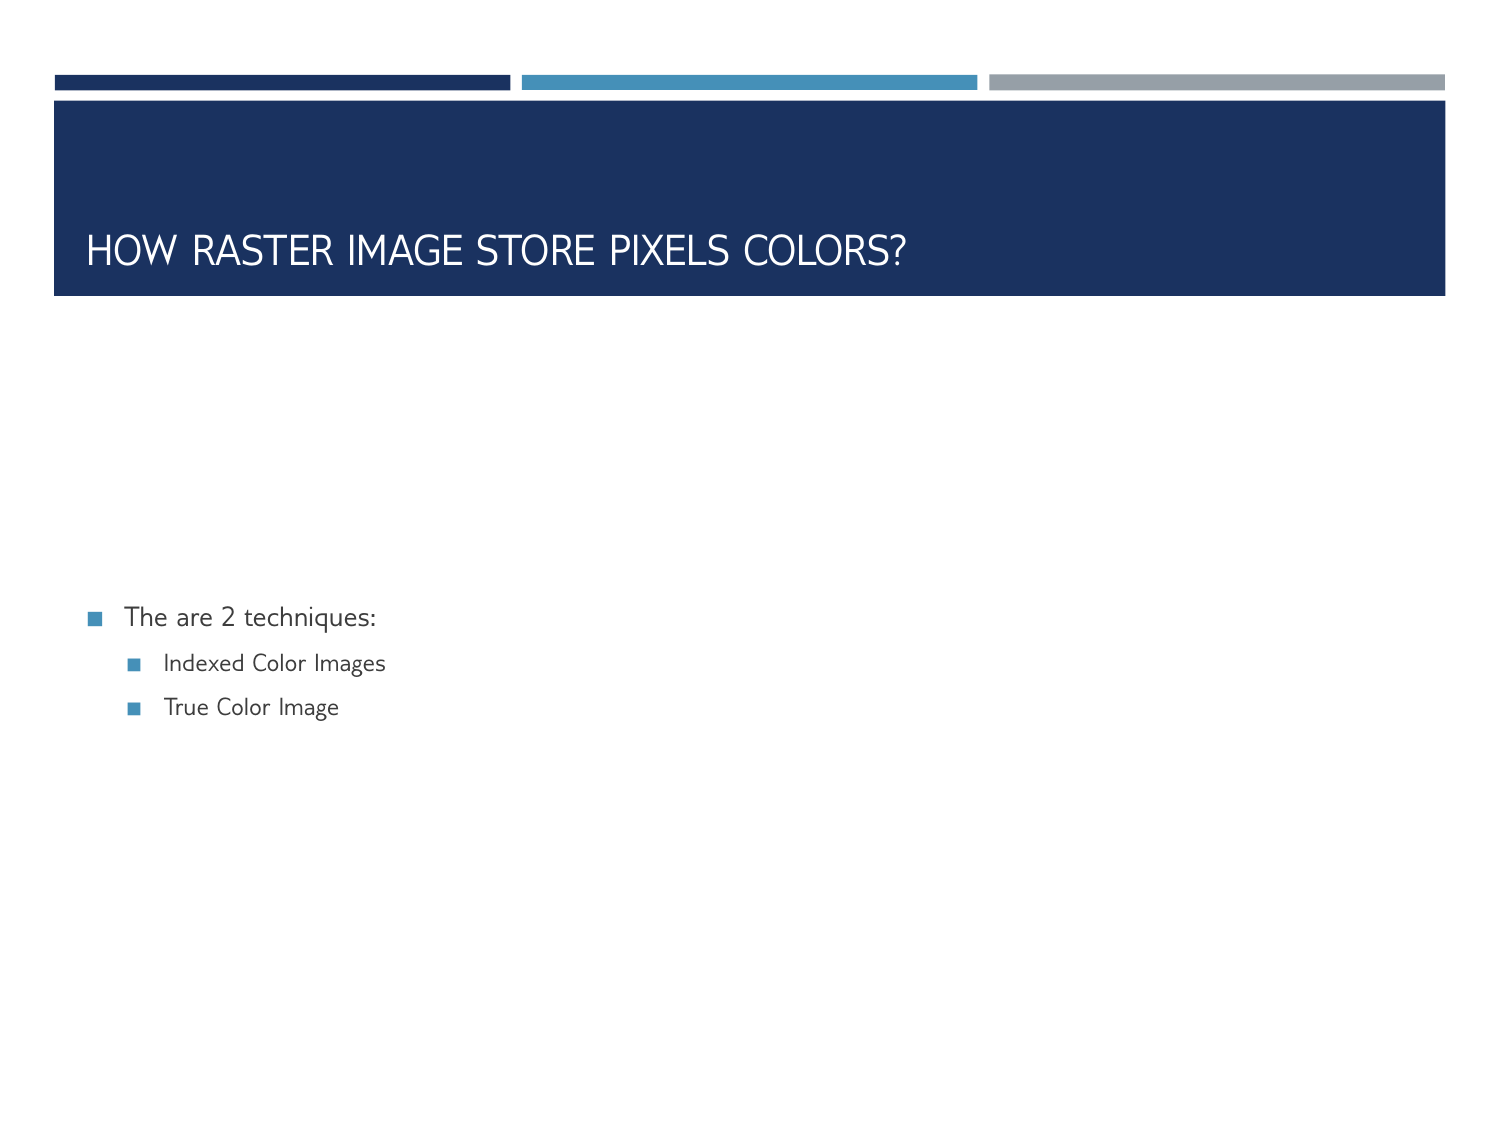

# HOW RASTER IMAGE STORE PIXELS COLORS?
The are 2 techniques:
Indexed Color Images
True Color Image